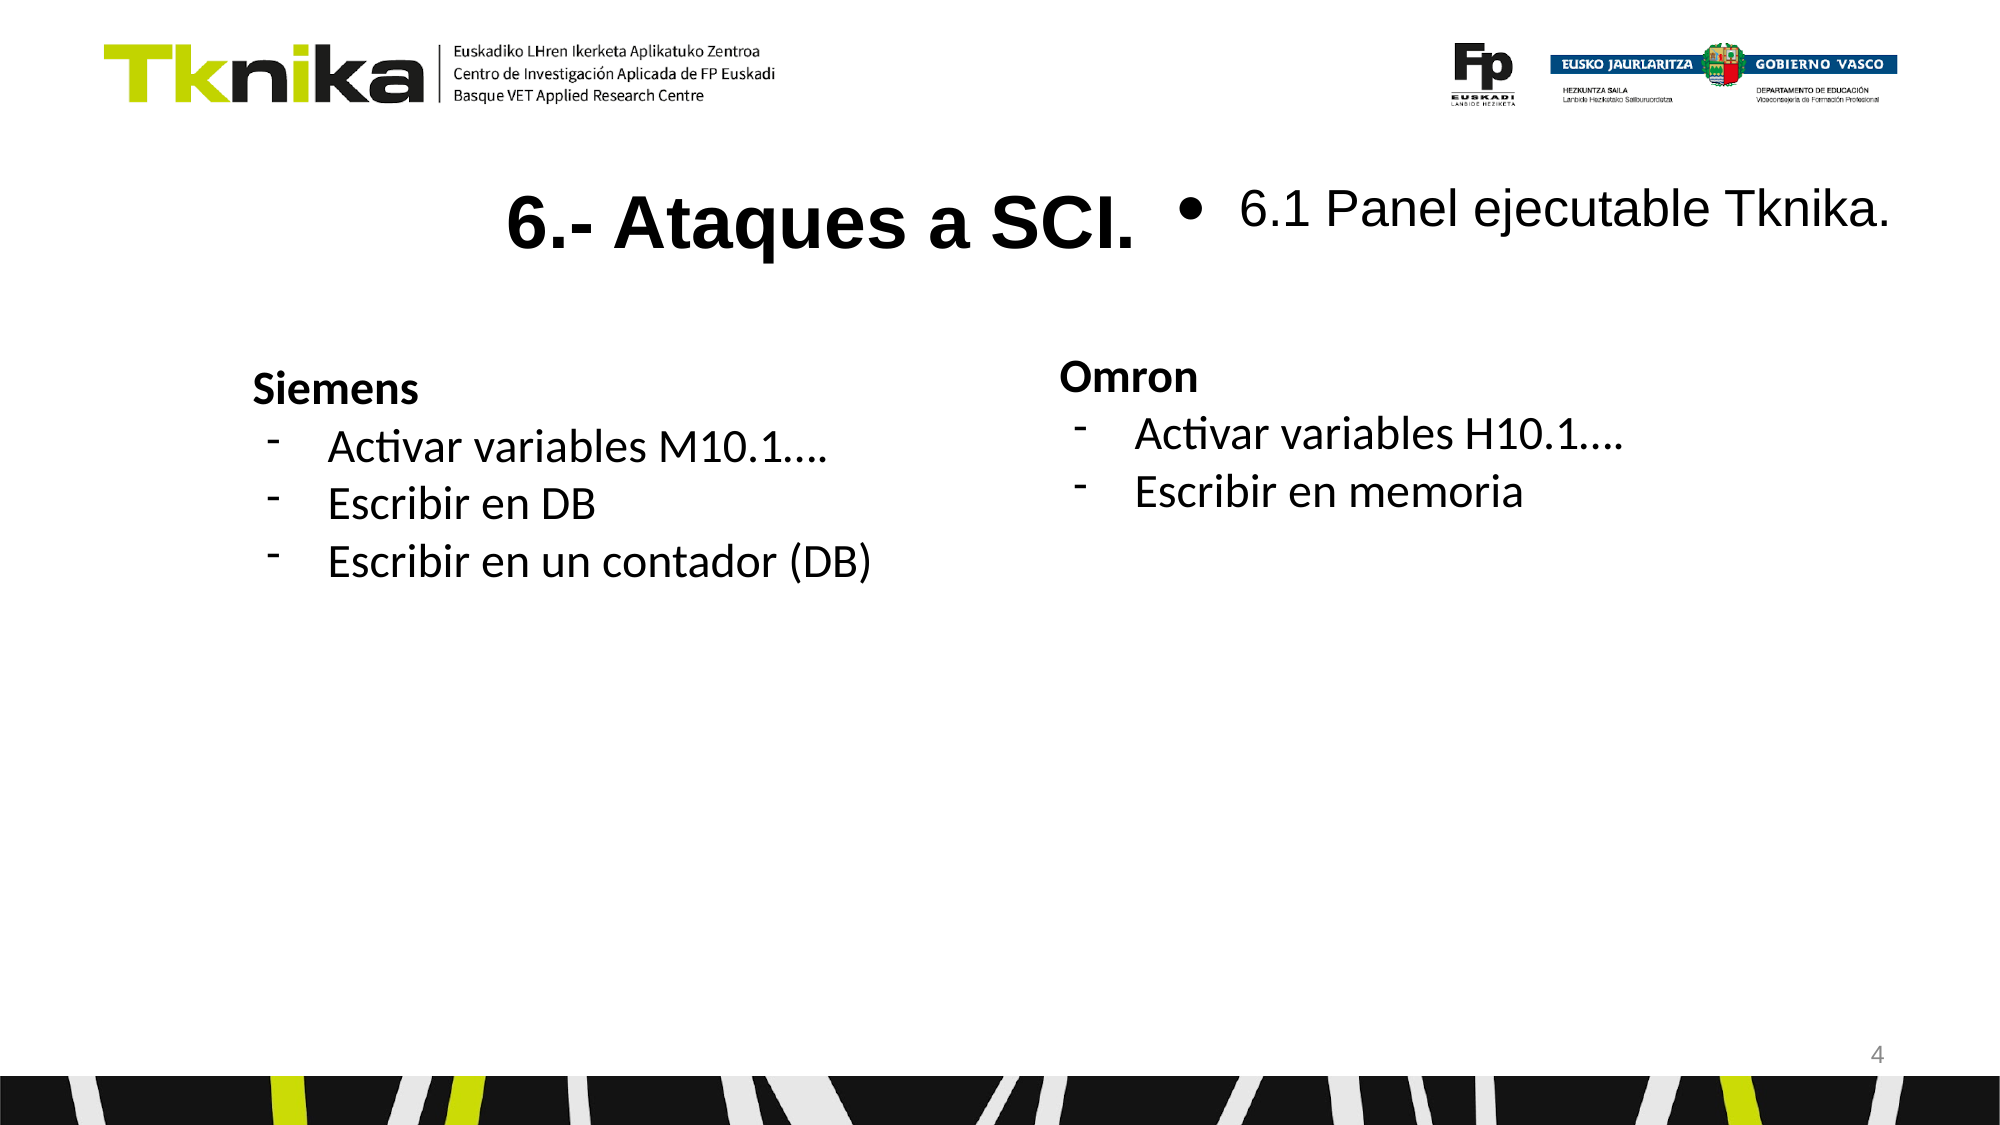

6.- Ataques a SCI.
6.1 Panel ejecutable Tknika.
Omron
Activar variables H10.1….
Escribir en memoria
Siemens
Activar variables M10.1….
Escribir en DB
Escribir en un contador (DB)
4